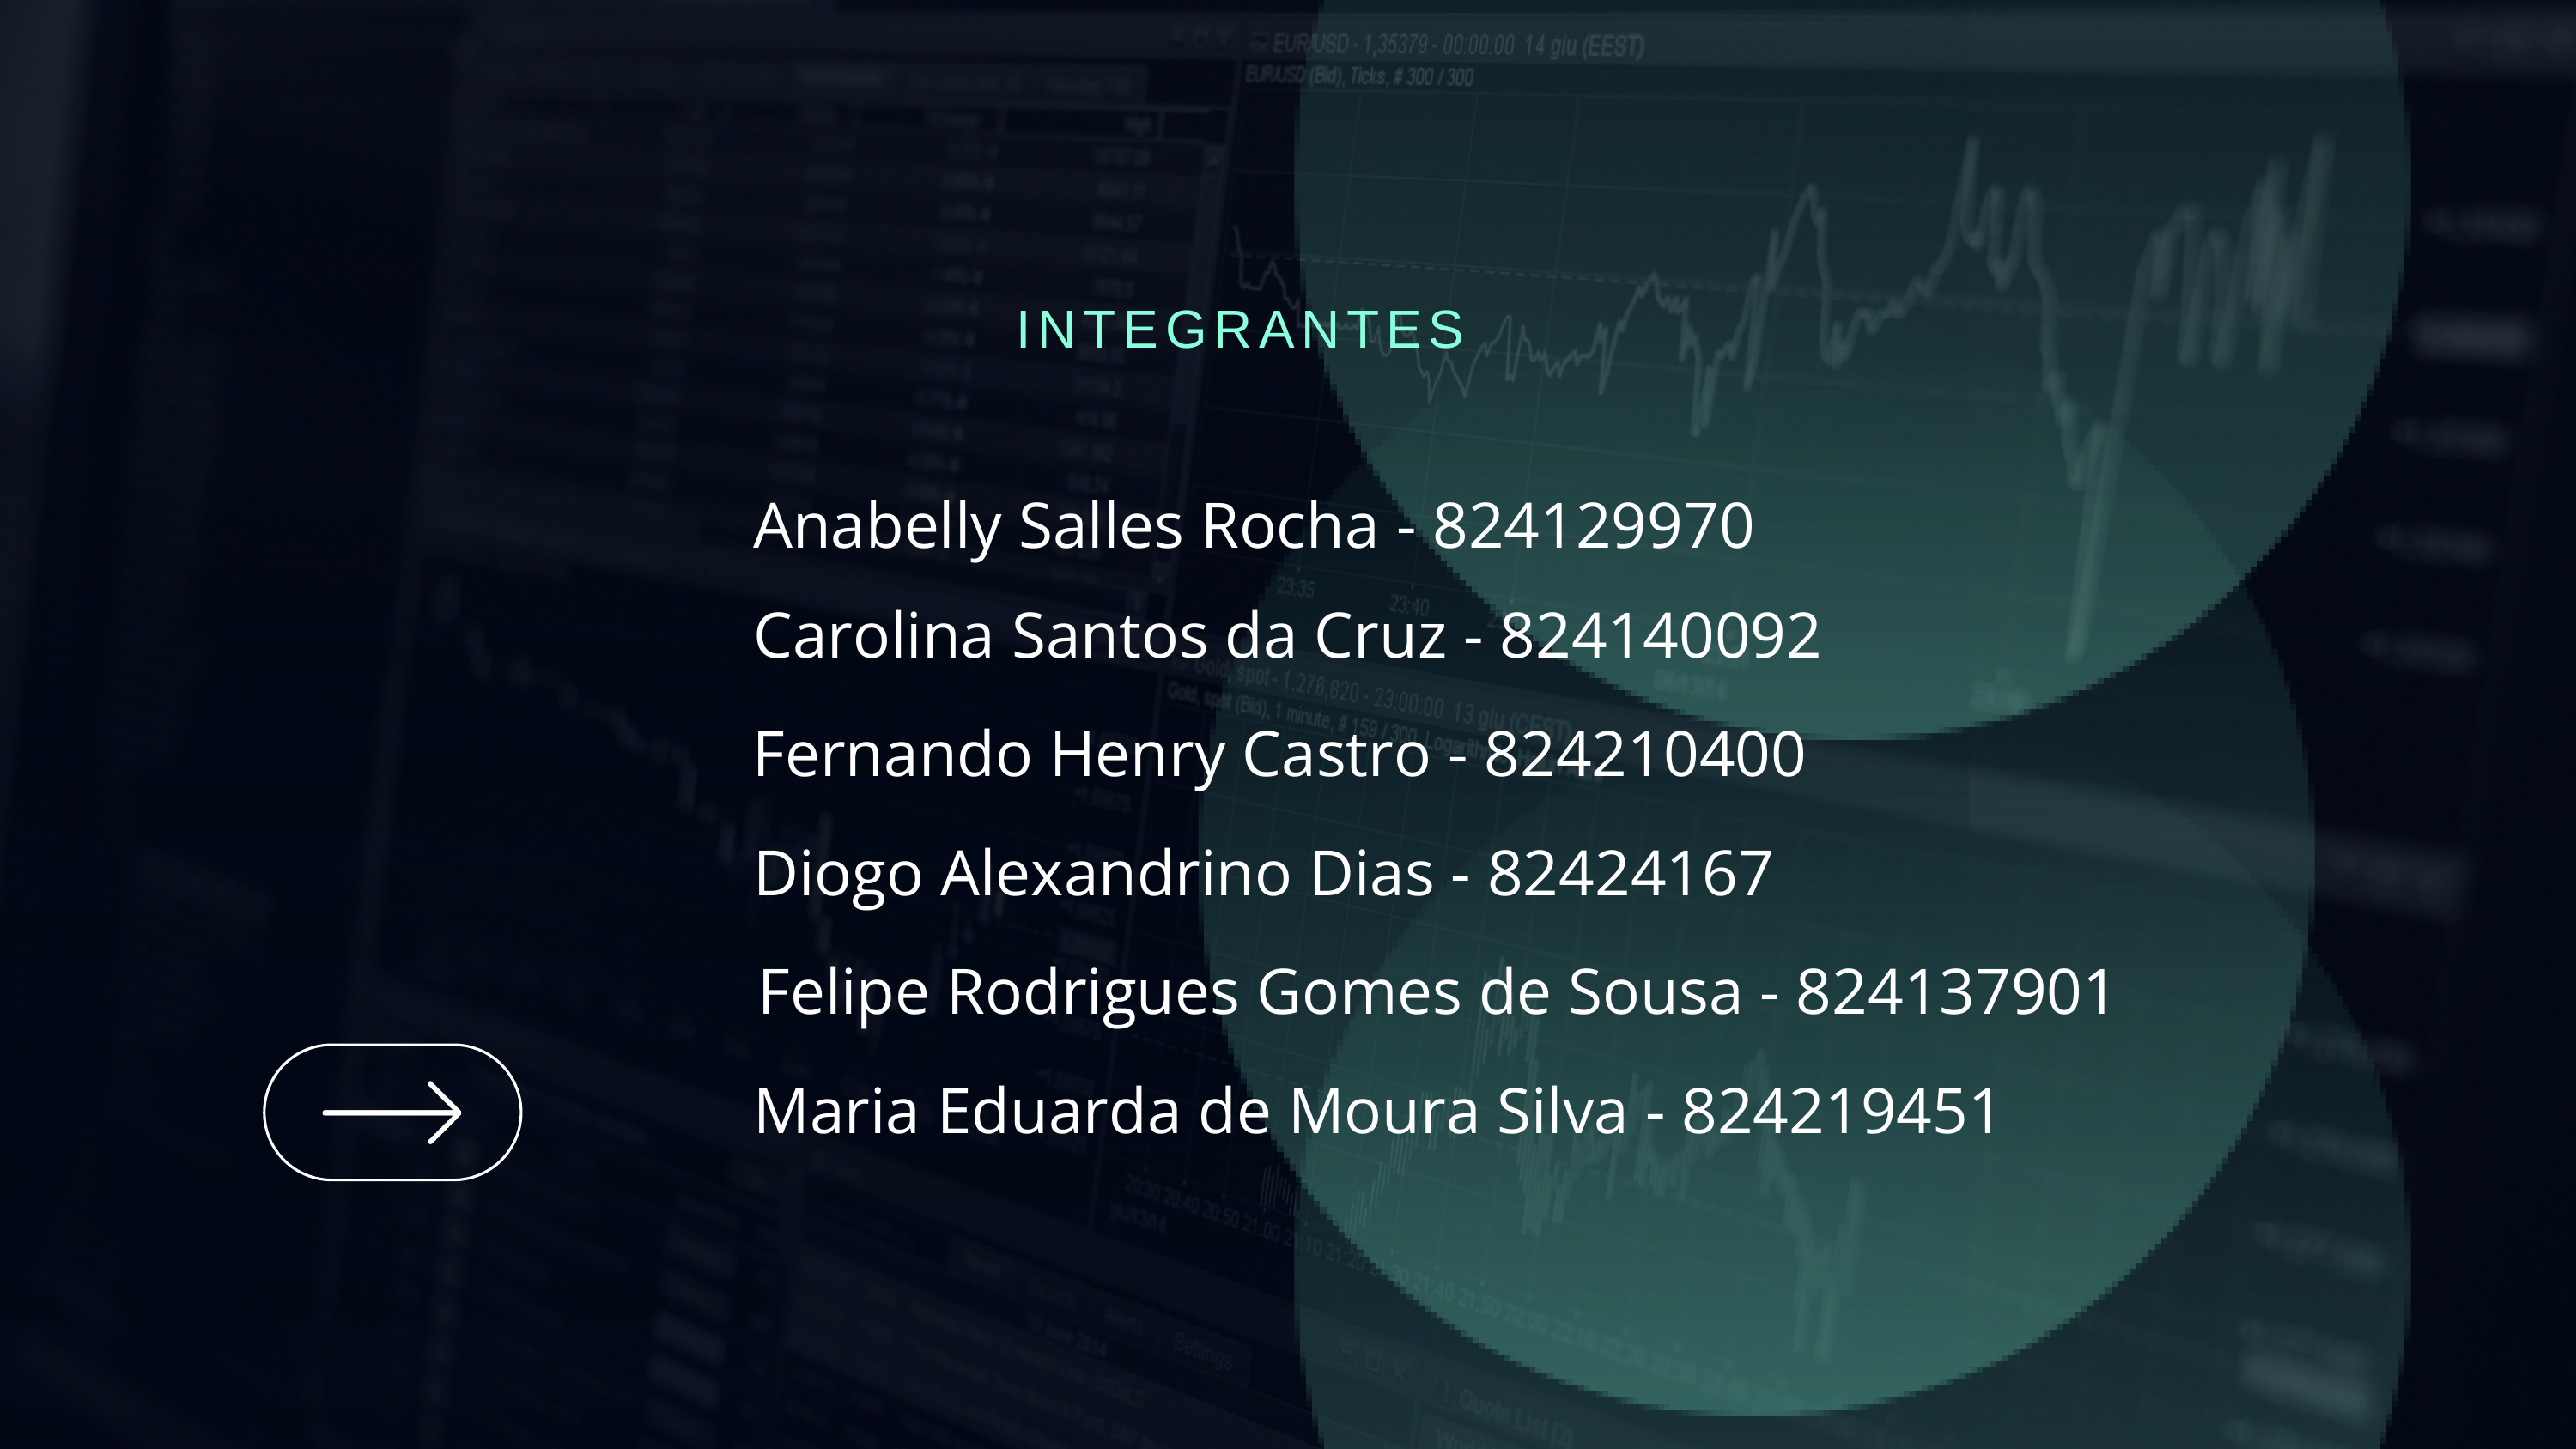

INTEGRANTES

Anabelly Salles Rocha - 824129970
Carolina Santos da Cruz - 824140092
Fernando Henry Castro - 824210400

Diogo Alexandrino Dias - 82424167
Felipe Rodrigues Gomes de Sousa - 824137901

Maria Eduarda de Moura Silva - 824219451